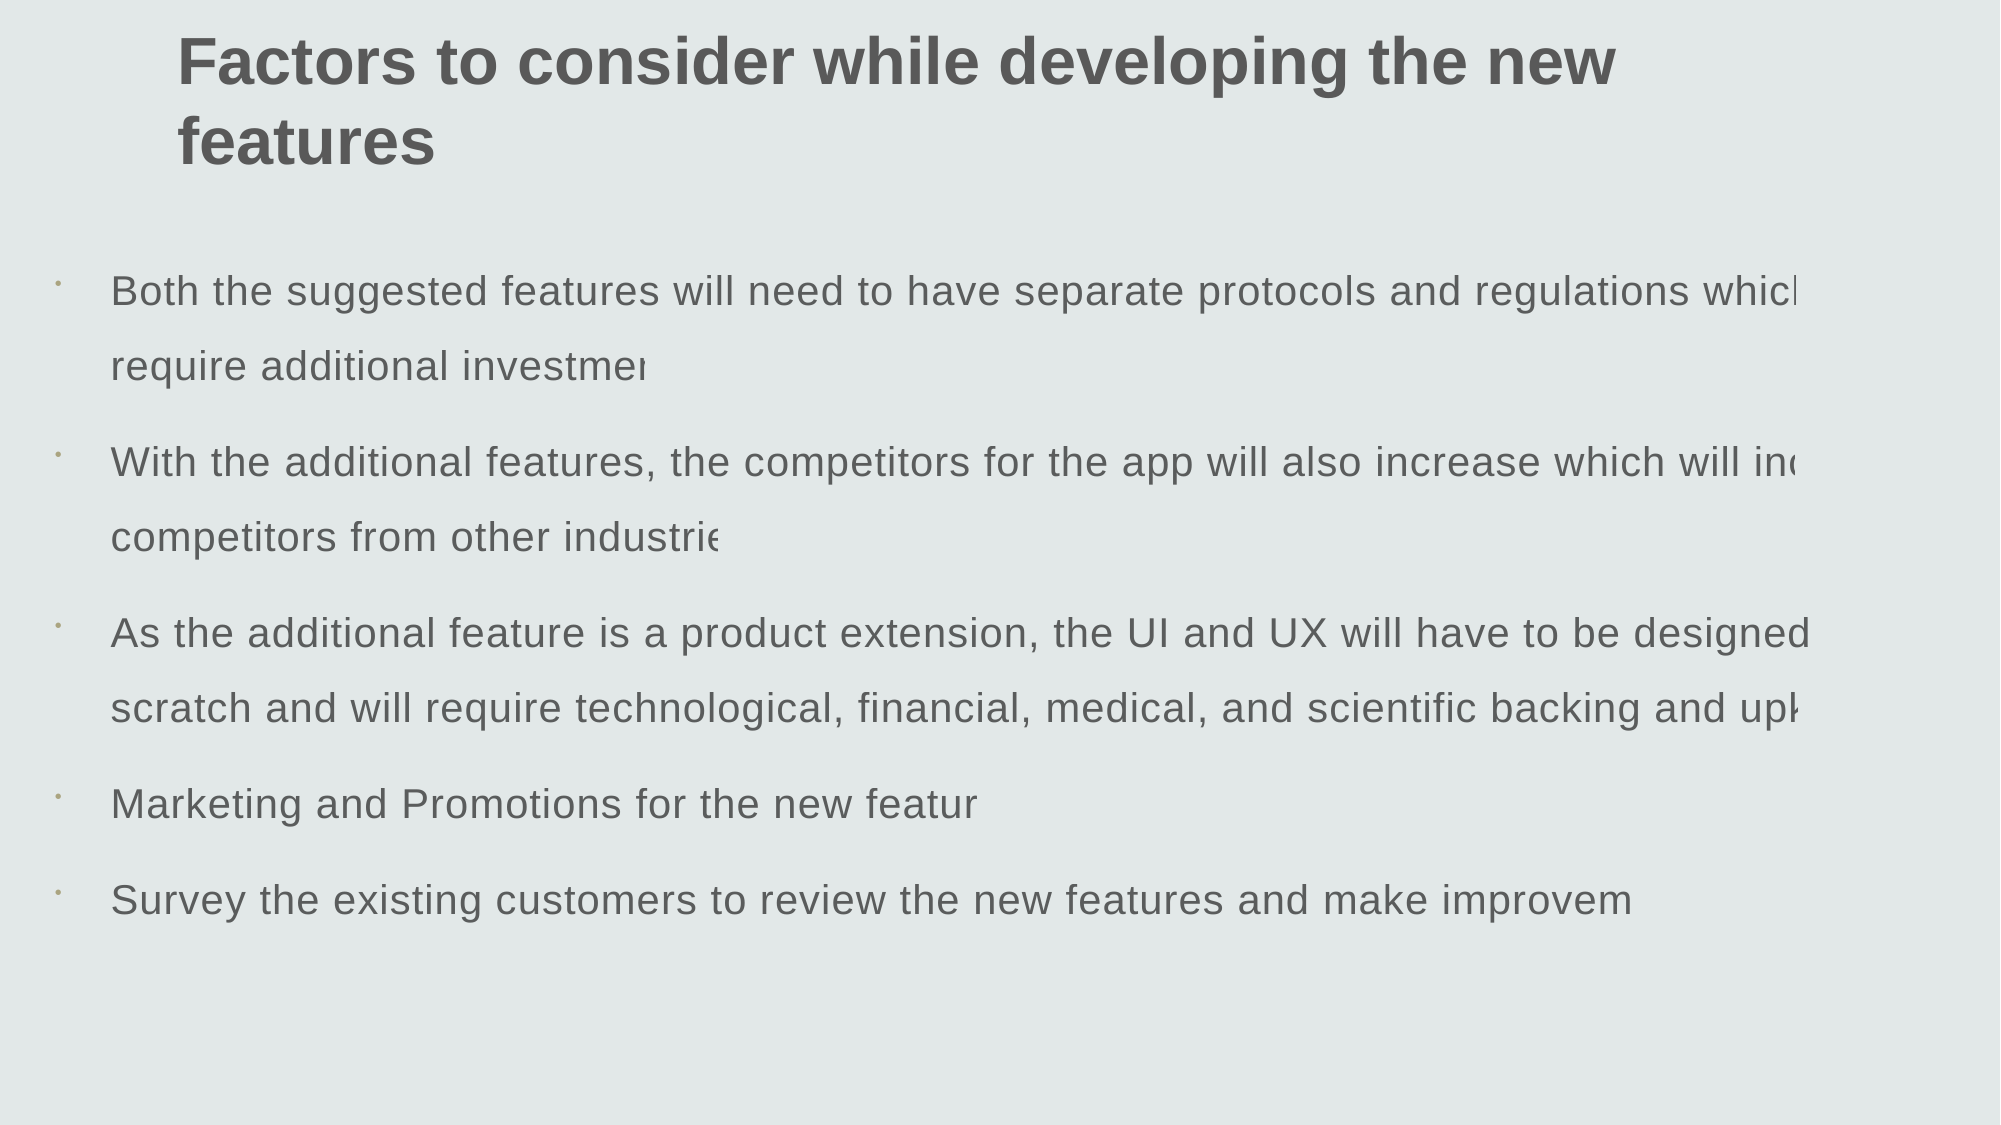

# Factors to consider while developing the new features
Both the suggested features will need to have separate protocols and regulations which will require additional investment
With the additional features, the competitors for the app will also increase which will include competitors from other industries
As the additional feature is a product extension, the UI and UX will have to be designed from scratch and will require technological, financial, medical, and scientific backing and upkeep.
Marketing and Promotions for the new features
Survey the existing customers to review the new features and make improvements